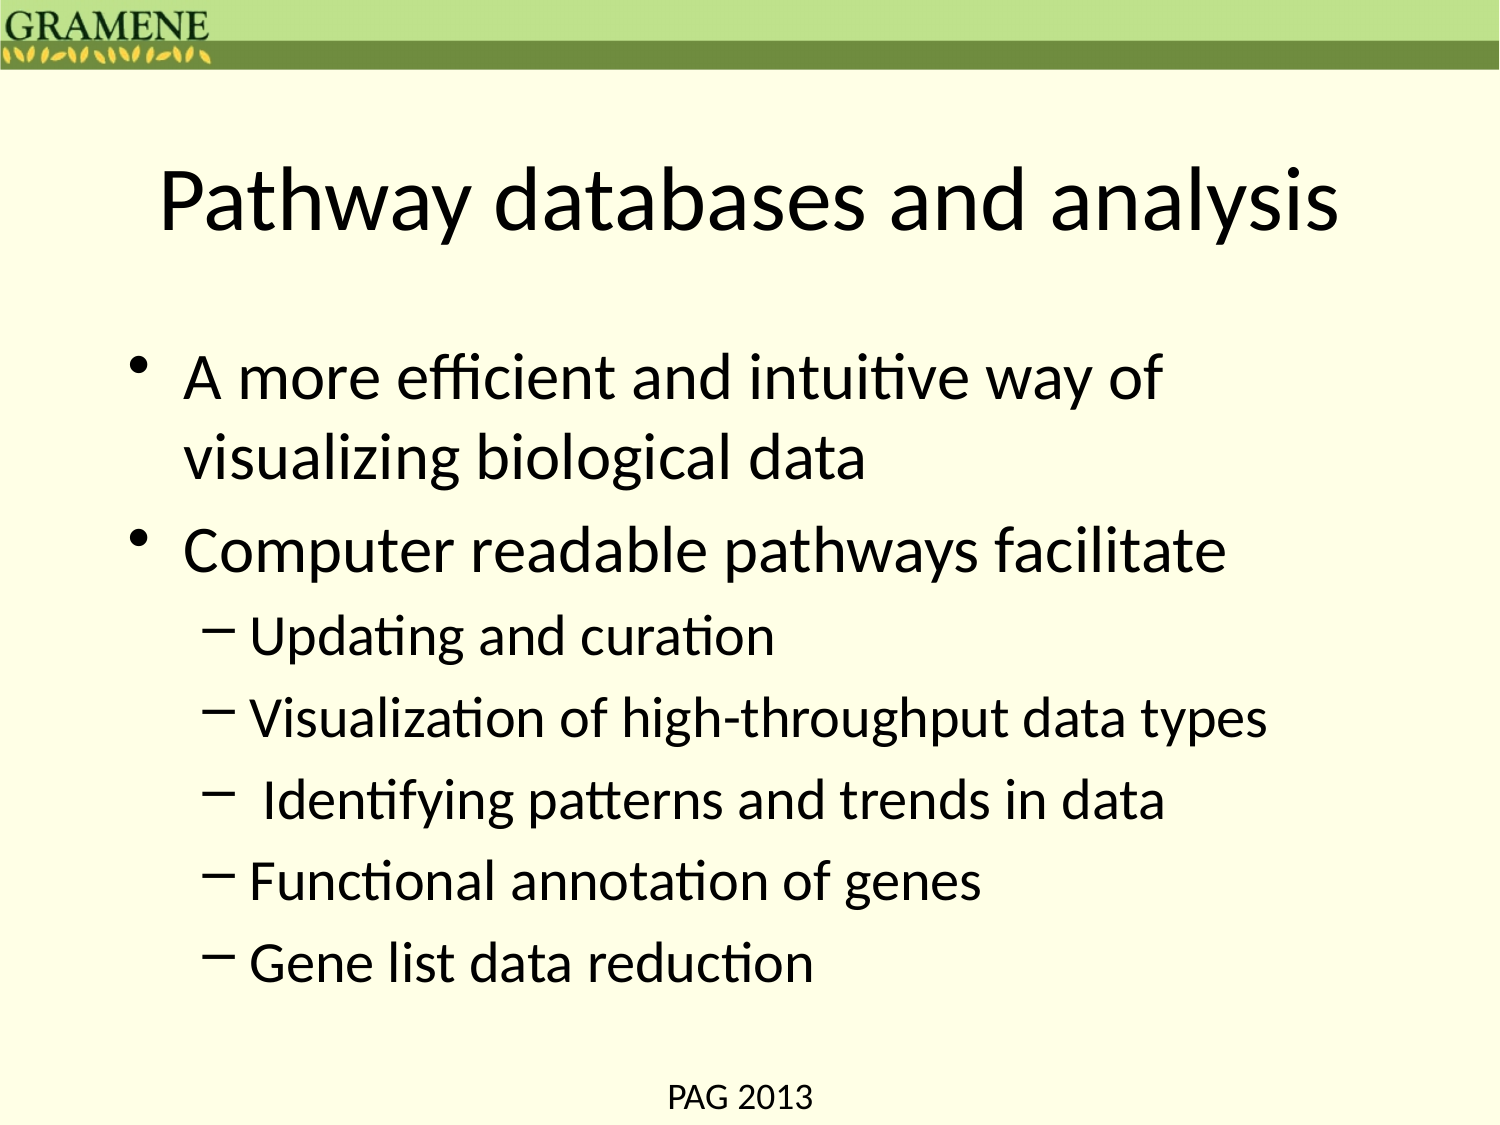

# Pathway databases and analysis
A more efficient and intuitive way of visualizing biological data
Computer readable pathways facilitate
Updating and curation
Visualization of high-throughput data types
 Identifying patterns and trends in data
Functional annotation of genes
Gene list data reduction